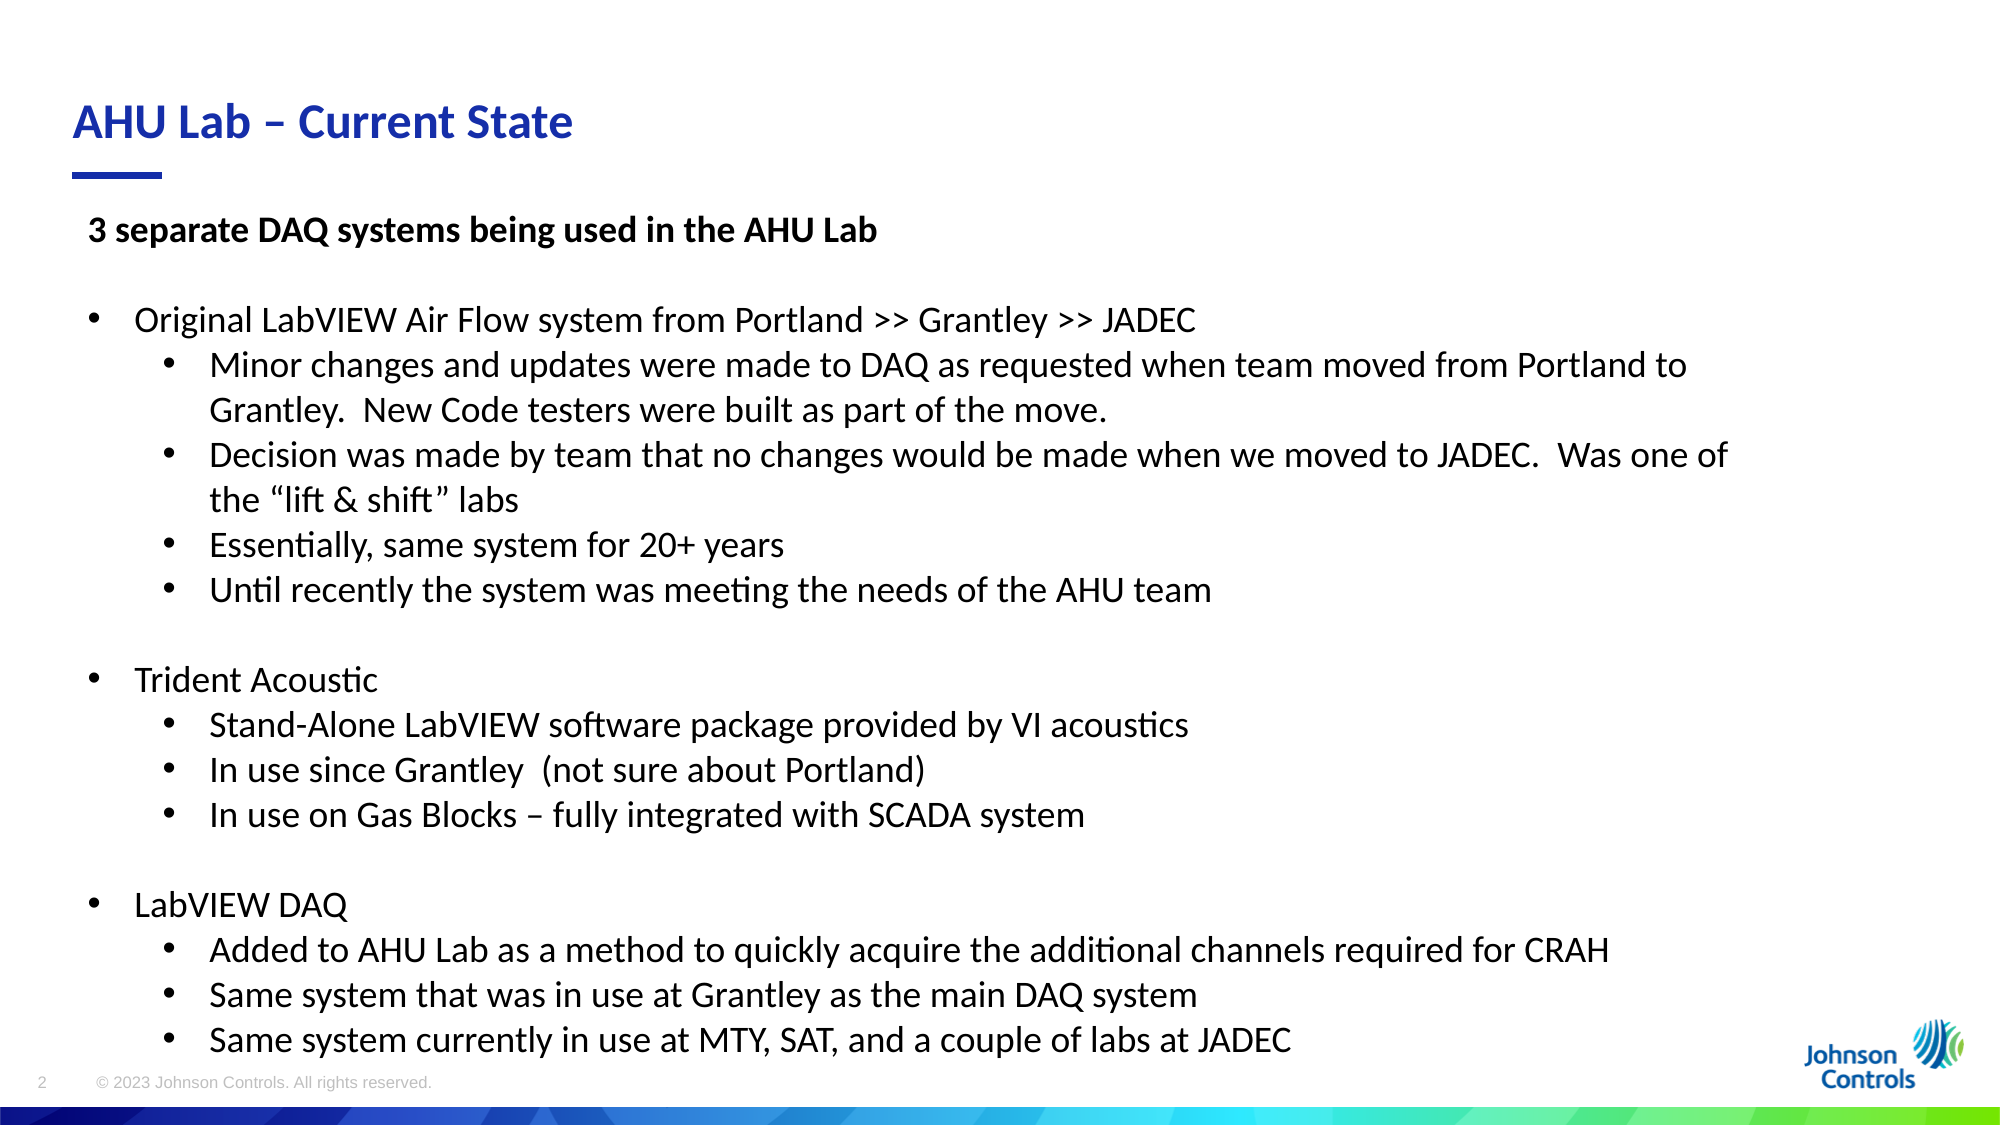

# AHU Lab – Current State
3 separate DAQ systems being used in the AHU Lab

Original LabVIEW Air Flow system from Portland >> Grantley >> JADEC
Minor changes and updates were made to DAQ as requested when team moved from Portland to Grantley.  New Code testers were built as part of the move.
Decision was made by team that no changes would be made when we moved to JADEC.  Was one of the “lift & shift” labs
Essentially, same system for 20+ years
Until recently the system was meeting the needs of the AHU team

Trident Acoustic
Stand-Alone LabVIEW software package provided by VI acoustics
In use since Grantley  (not sure about Portland)
In use on Gas Blocks – fully integrated with SCADA system

LabVIEW DAQ
Added to AHU Lab as a method to quickly acquire the additional channels required for CRAH
Same system that was in use at Grantley as the main DAQ system
Same system currently in use at MTY, SAT, and a couple of labs at JADEC
2
© 2023 Johnson Controls. All rights reserved.